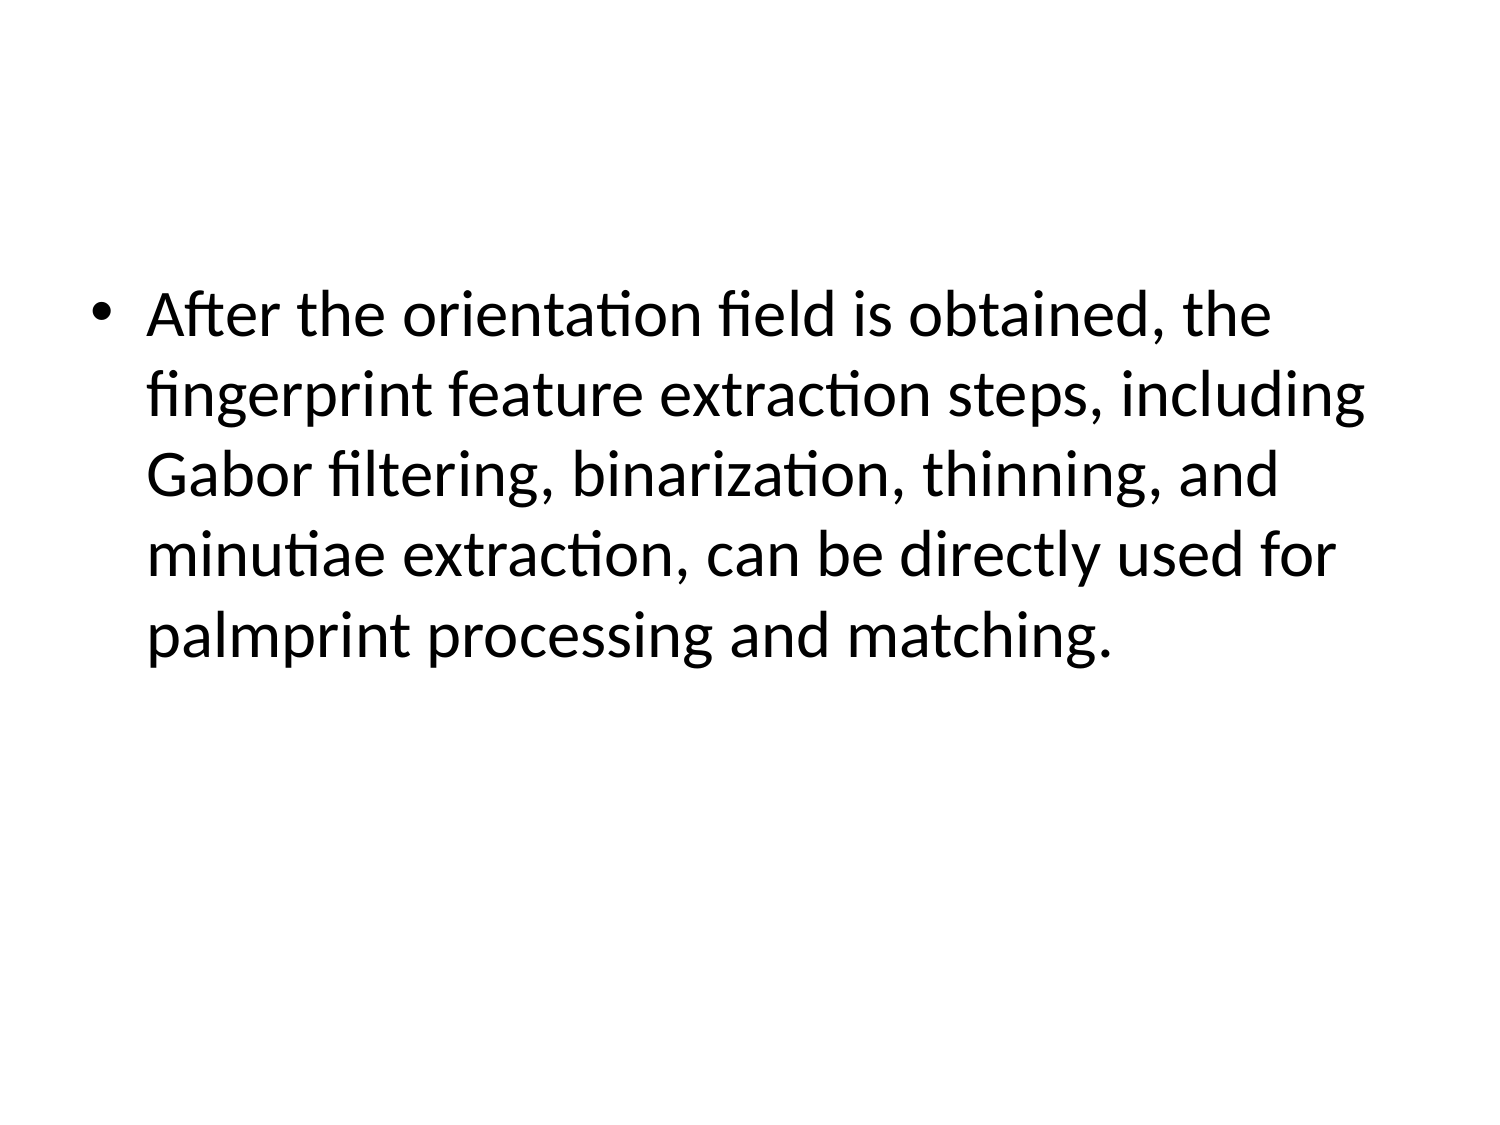

#
After the orientation field is obtained, the fingerprint feature extraction steps, including Gabor filtering, binarization, thinning, and minutiae extraction, can be directly used for palmprint processing and matching.